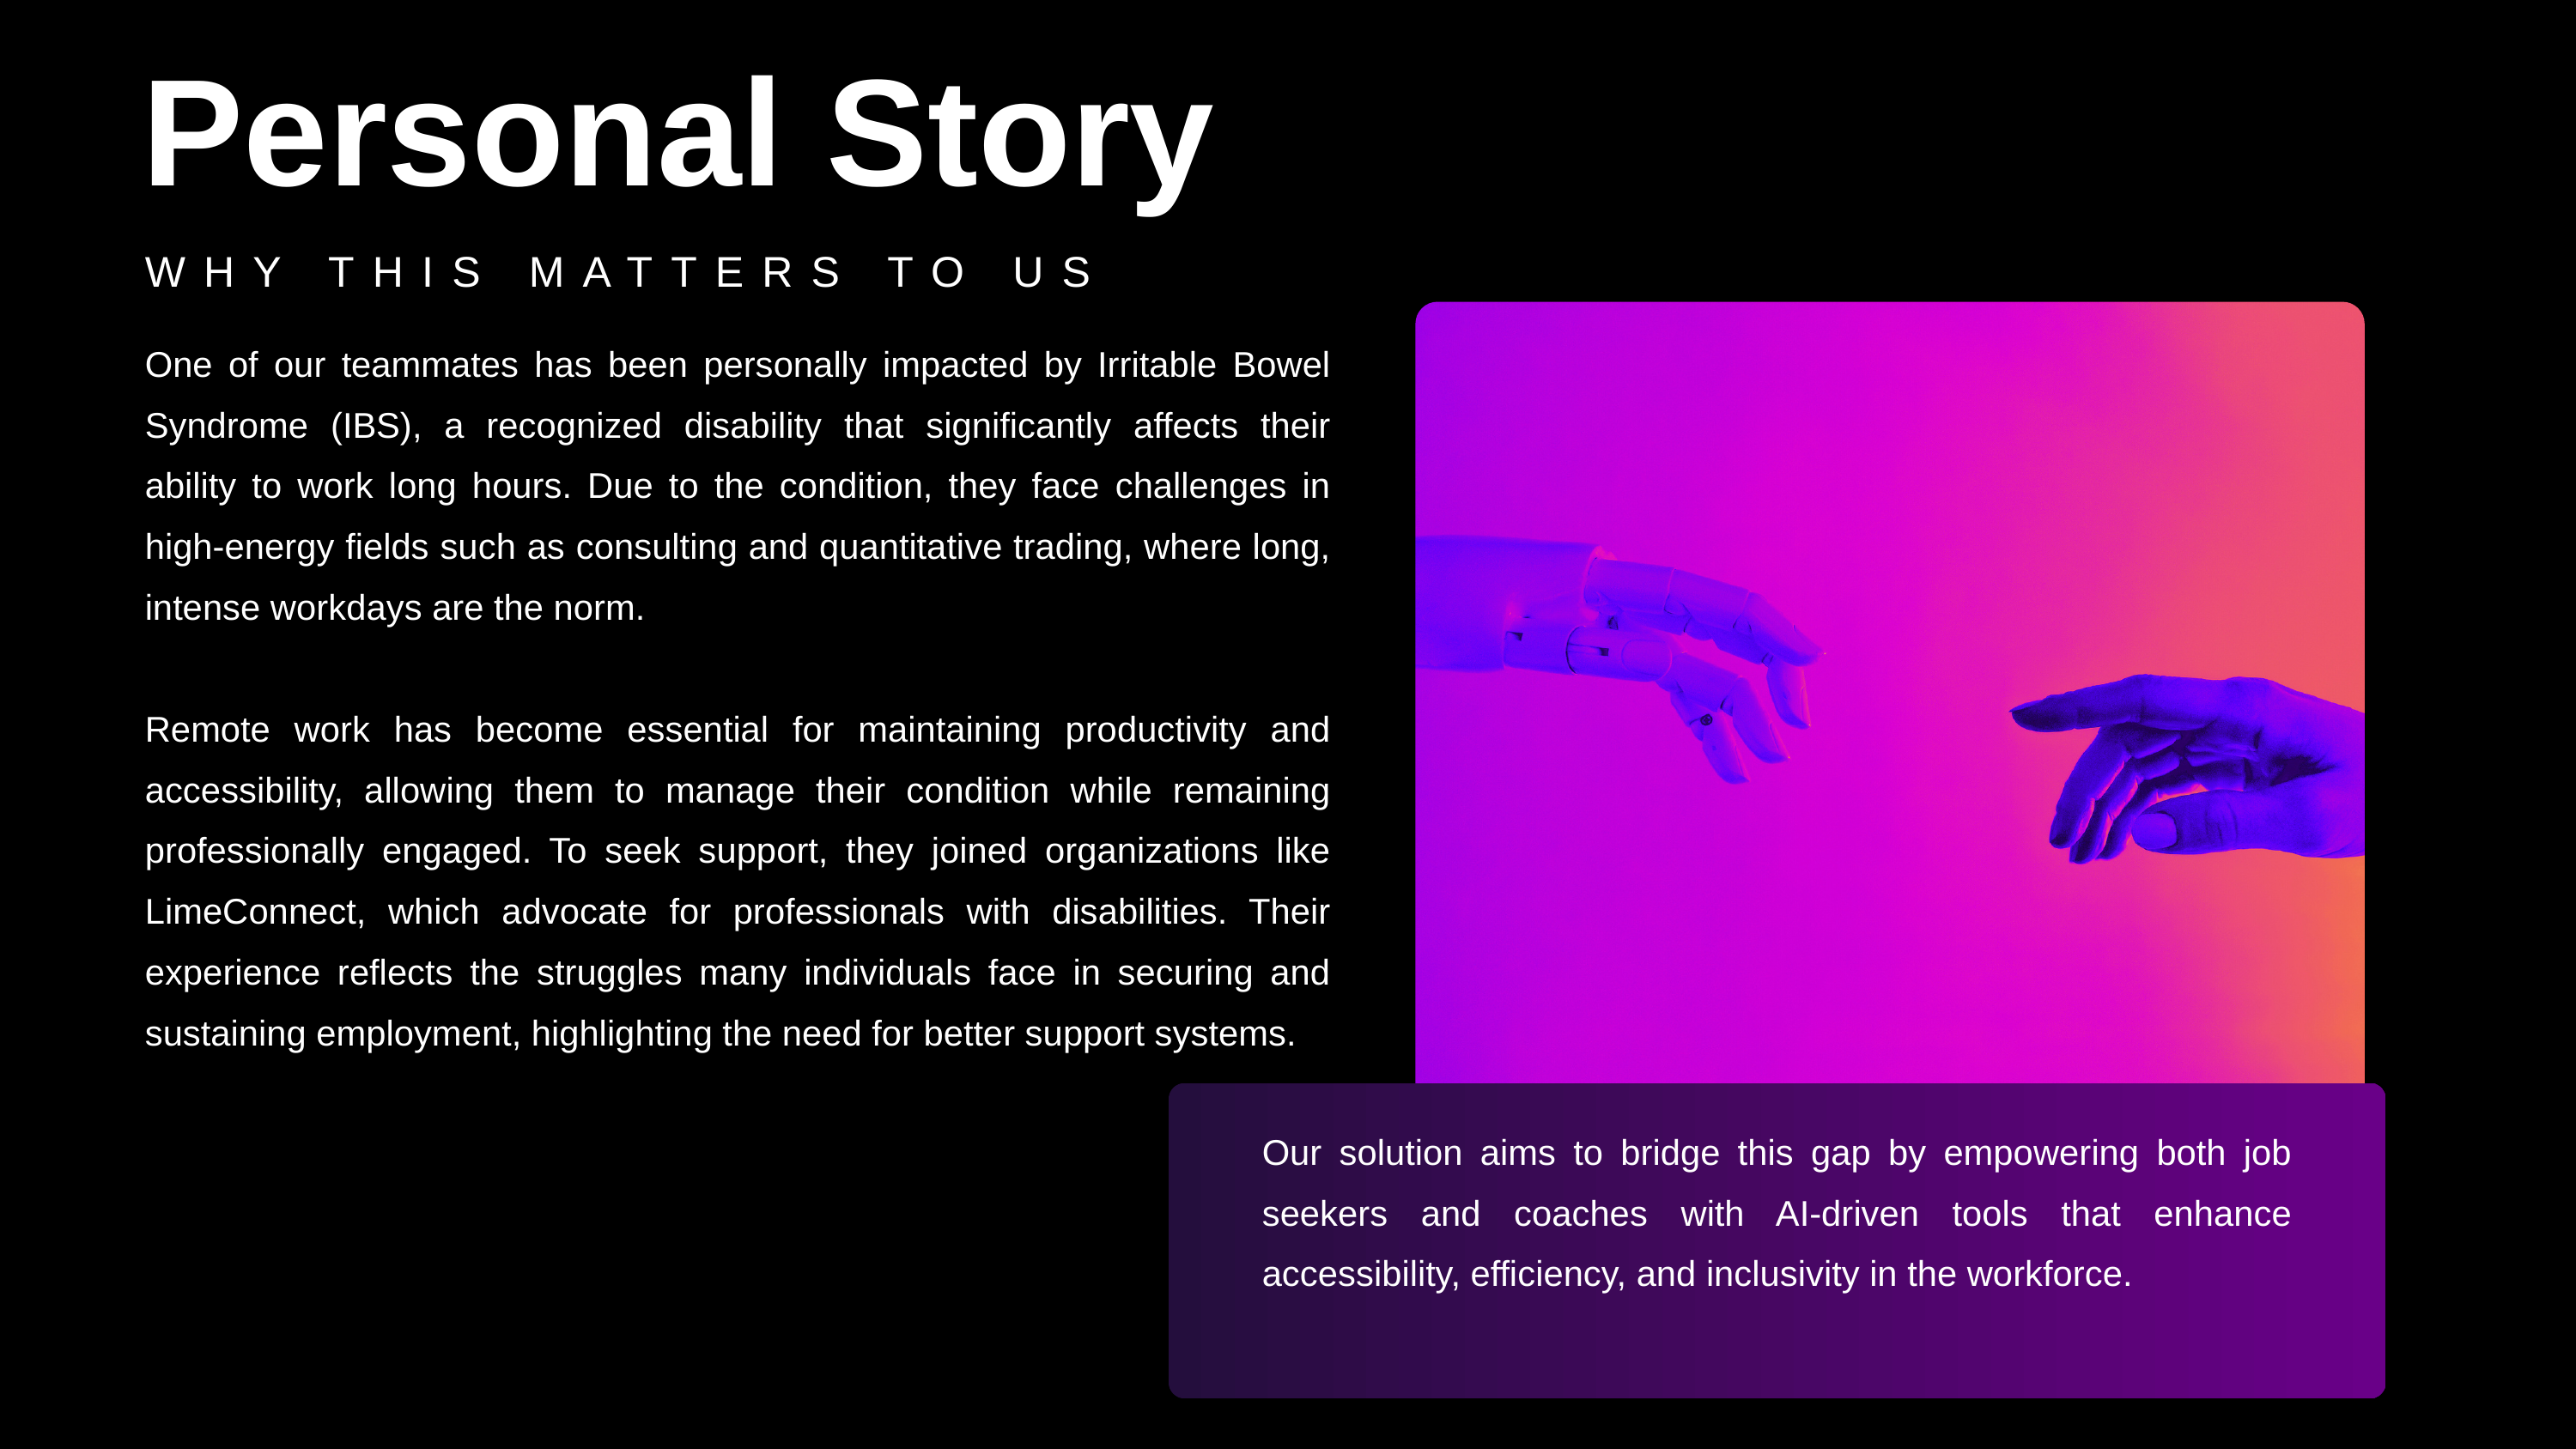

Personal Story
WHY THIS MATTERS TO US

One of our teammates has been personally impacted by Irritable Bowel Syndrome (IBS), a recognized disability that significantly affects their ability to work long hours. Due to the condition, they face challenges in high-energy fields such as consulting and quantitative trading, where long, intense workdays are the norm.

Remote work has become essential for maintaining productivity and accessibility, allowing them to manage their condition while remaining professionally engaged. To seek support, they joined organizations like LimeConnect, which advocate for professionals with disabilities. Their experience reflects the struggles many individuals face in securing and sustaining employment, highlighting the need for better support systems.

Our solution aims to bridge this gap by empowering both job seekers and coaches with AI-driven tools that enhance accessibility, efficiency, and inclusivity in the workforce.